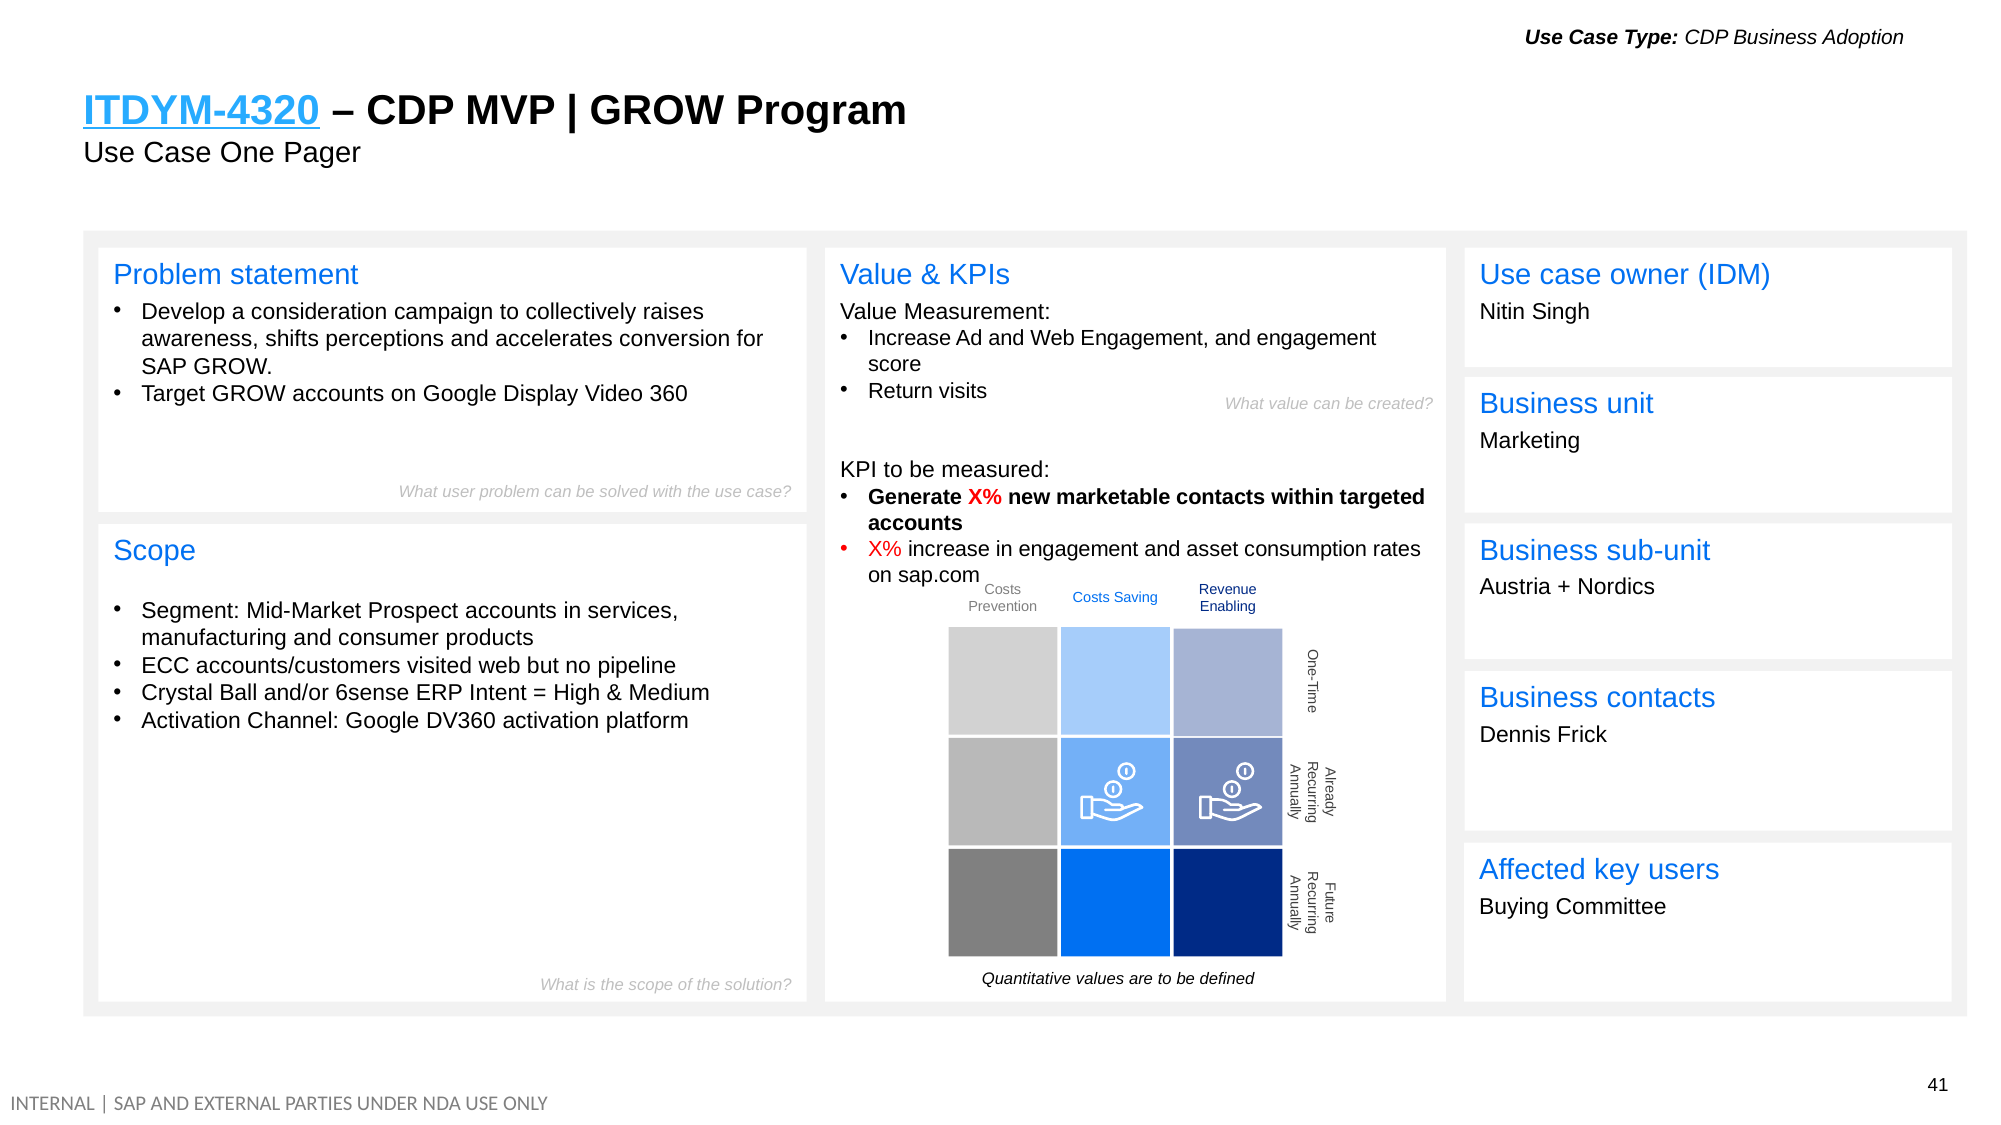

Use Case Type: CDP Business Adoption
# ITDYM-4320 – CDP MVP | GROW Program Use Case One Pager

Problem statement
Develop a consideration campaign to collectively raises awareness, shifts perceptions and accelerates conversion for SAP GROW.
Target GROW accounts on Google Display Video 360
Use case owner (IDM)
Nitin Singh
Value & KPIs
Value Measurement:
Increase Ad and Web Engagement, and engagement score
Return visits

KPI to be measured:
Generate X% new marketable contacts within targeted accounts
X% increase in engagement and asset consumption rates on sap.com

Business unit
Marketing
What value can be created?
What user problem can be solved with the use case?
Business sub-unit
Austria + Nordics

Scope

Segment: Mid-Market Prospect accounts in services, manufacturing and consumer products
ECC accounts/customers visited web but no pipeline
Crystal Ball and/or 6sense ERP Intent = High & Medium
Activation Channel: Google DV360 activation platform
Costs Saving
Revenue Enabling
Costs Prevention

Business contacts
Dennis Frick

One-Time

Already Recurring Annually
Affected key users
Buying Committee

Future Recurring Annually
Quantitative values are to be defined
What is the scope of the solution?